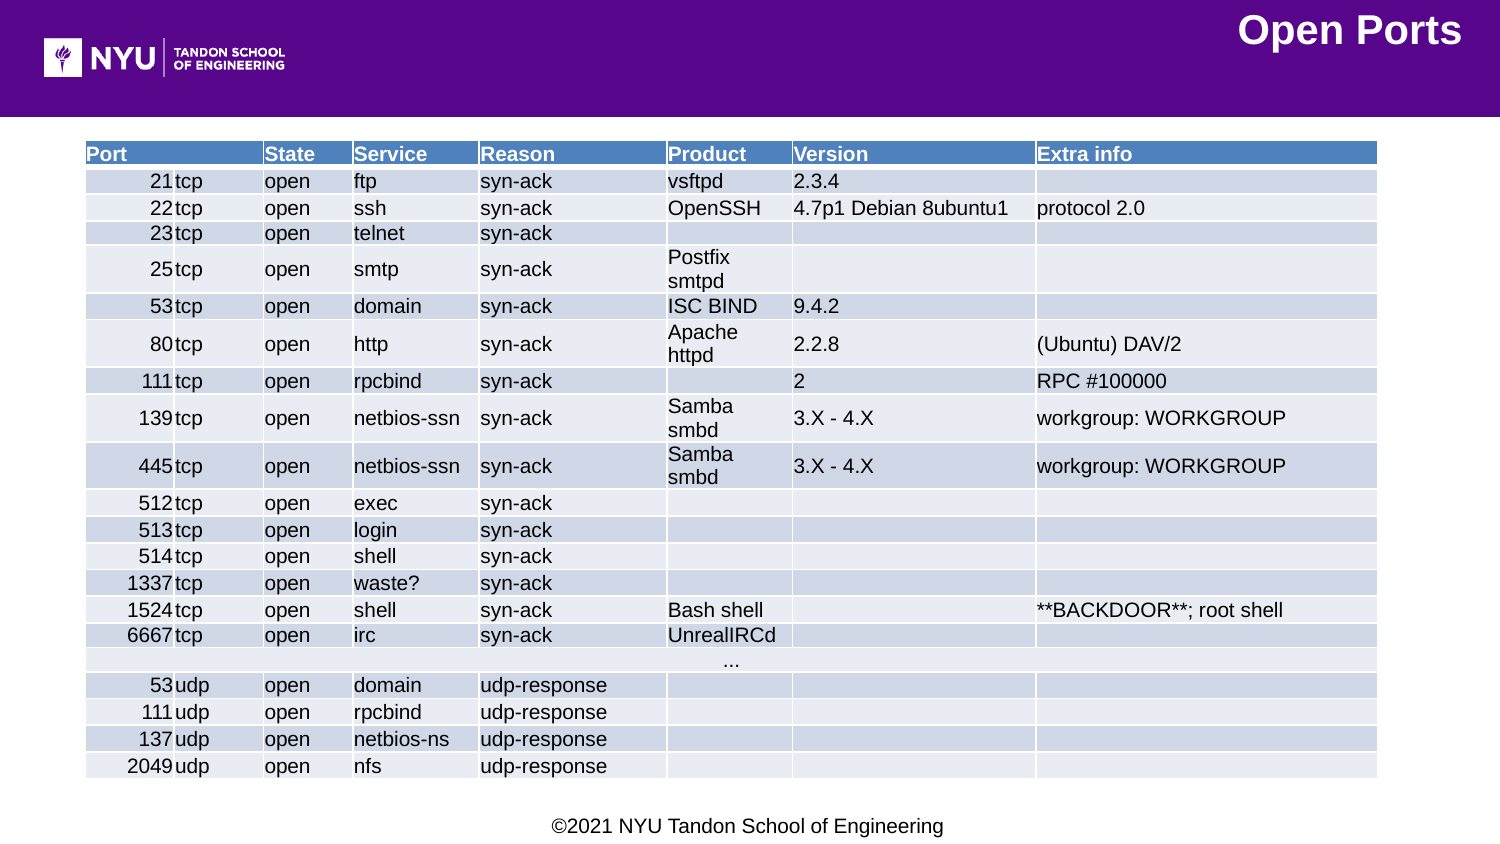

Open Ports

| Port |  | State | Service | Reason | Product | Version | Extra info |
| --- | --- | --- | --- | --- | --- | --- | --- |
| 21 | tcp | open | ftp | syn-ack | vsftpd | 2.3.4 |  |
| 22 | tcp | open | ssh | syn-ack | OpenSSH | 4.7p1 Debian 8ubuntu1 | protocol 2.0 |
| 23 | tcp | open | telnet | syn-ack |  |  |  |
| 25 | tcp | open | smtp | syn-ack | Postfix smtpd |  |  |
| 53 | tcp | open | domain | syn-ack | ISC BIND | 9.4.2 |  |
| 80 | tcp | open | http | syn-ack | Apache httpd | 2.2.8 | (Ubuntu) DAV/2 |
| 111 | tcp | open | rpcbind | syn-ack |  | 2 | RPC #100000 |
| 139 | tcp | open | netbios-ssn | syn-ack | Samba smbd | 3.X - 4.X | workgroup: WORKGROUP |
| 445 | tcp | open | netbios-ssn | syn-ack | Samba smbd | 3.X - 4.X | workgroup: WORKGROUP |
| 512 | tcp | open | exec | syn-ack |  |  |  |
| 513 | tcp | open | login | syn-ack |  |  |  |
| 514 | tcp | open | shell | syn-ack |  |  |  |
| 1337 | tcp | open | waste? | syn-ack |  |  |  |
| 1524 | tcp | open | shell | syn-ack | Bash shell |  | \*\*BACKDOOR\*\*; root shell |
| 6667 | tcp | open | irc | syn-ack | UnrealIRCd |  |  |
| ... |  |  |  |  |  |  |  |
| 53 | udp | open | domain | udp-response |  |  |  |
| 111 | udp | open | rpcbind | udp-response |  |  |  |
| 137 | udp | open | netbios-ns | udp-response |  |  |  |
| 2049 | udp | open | nfs | udp-response |  |  |  |